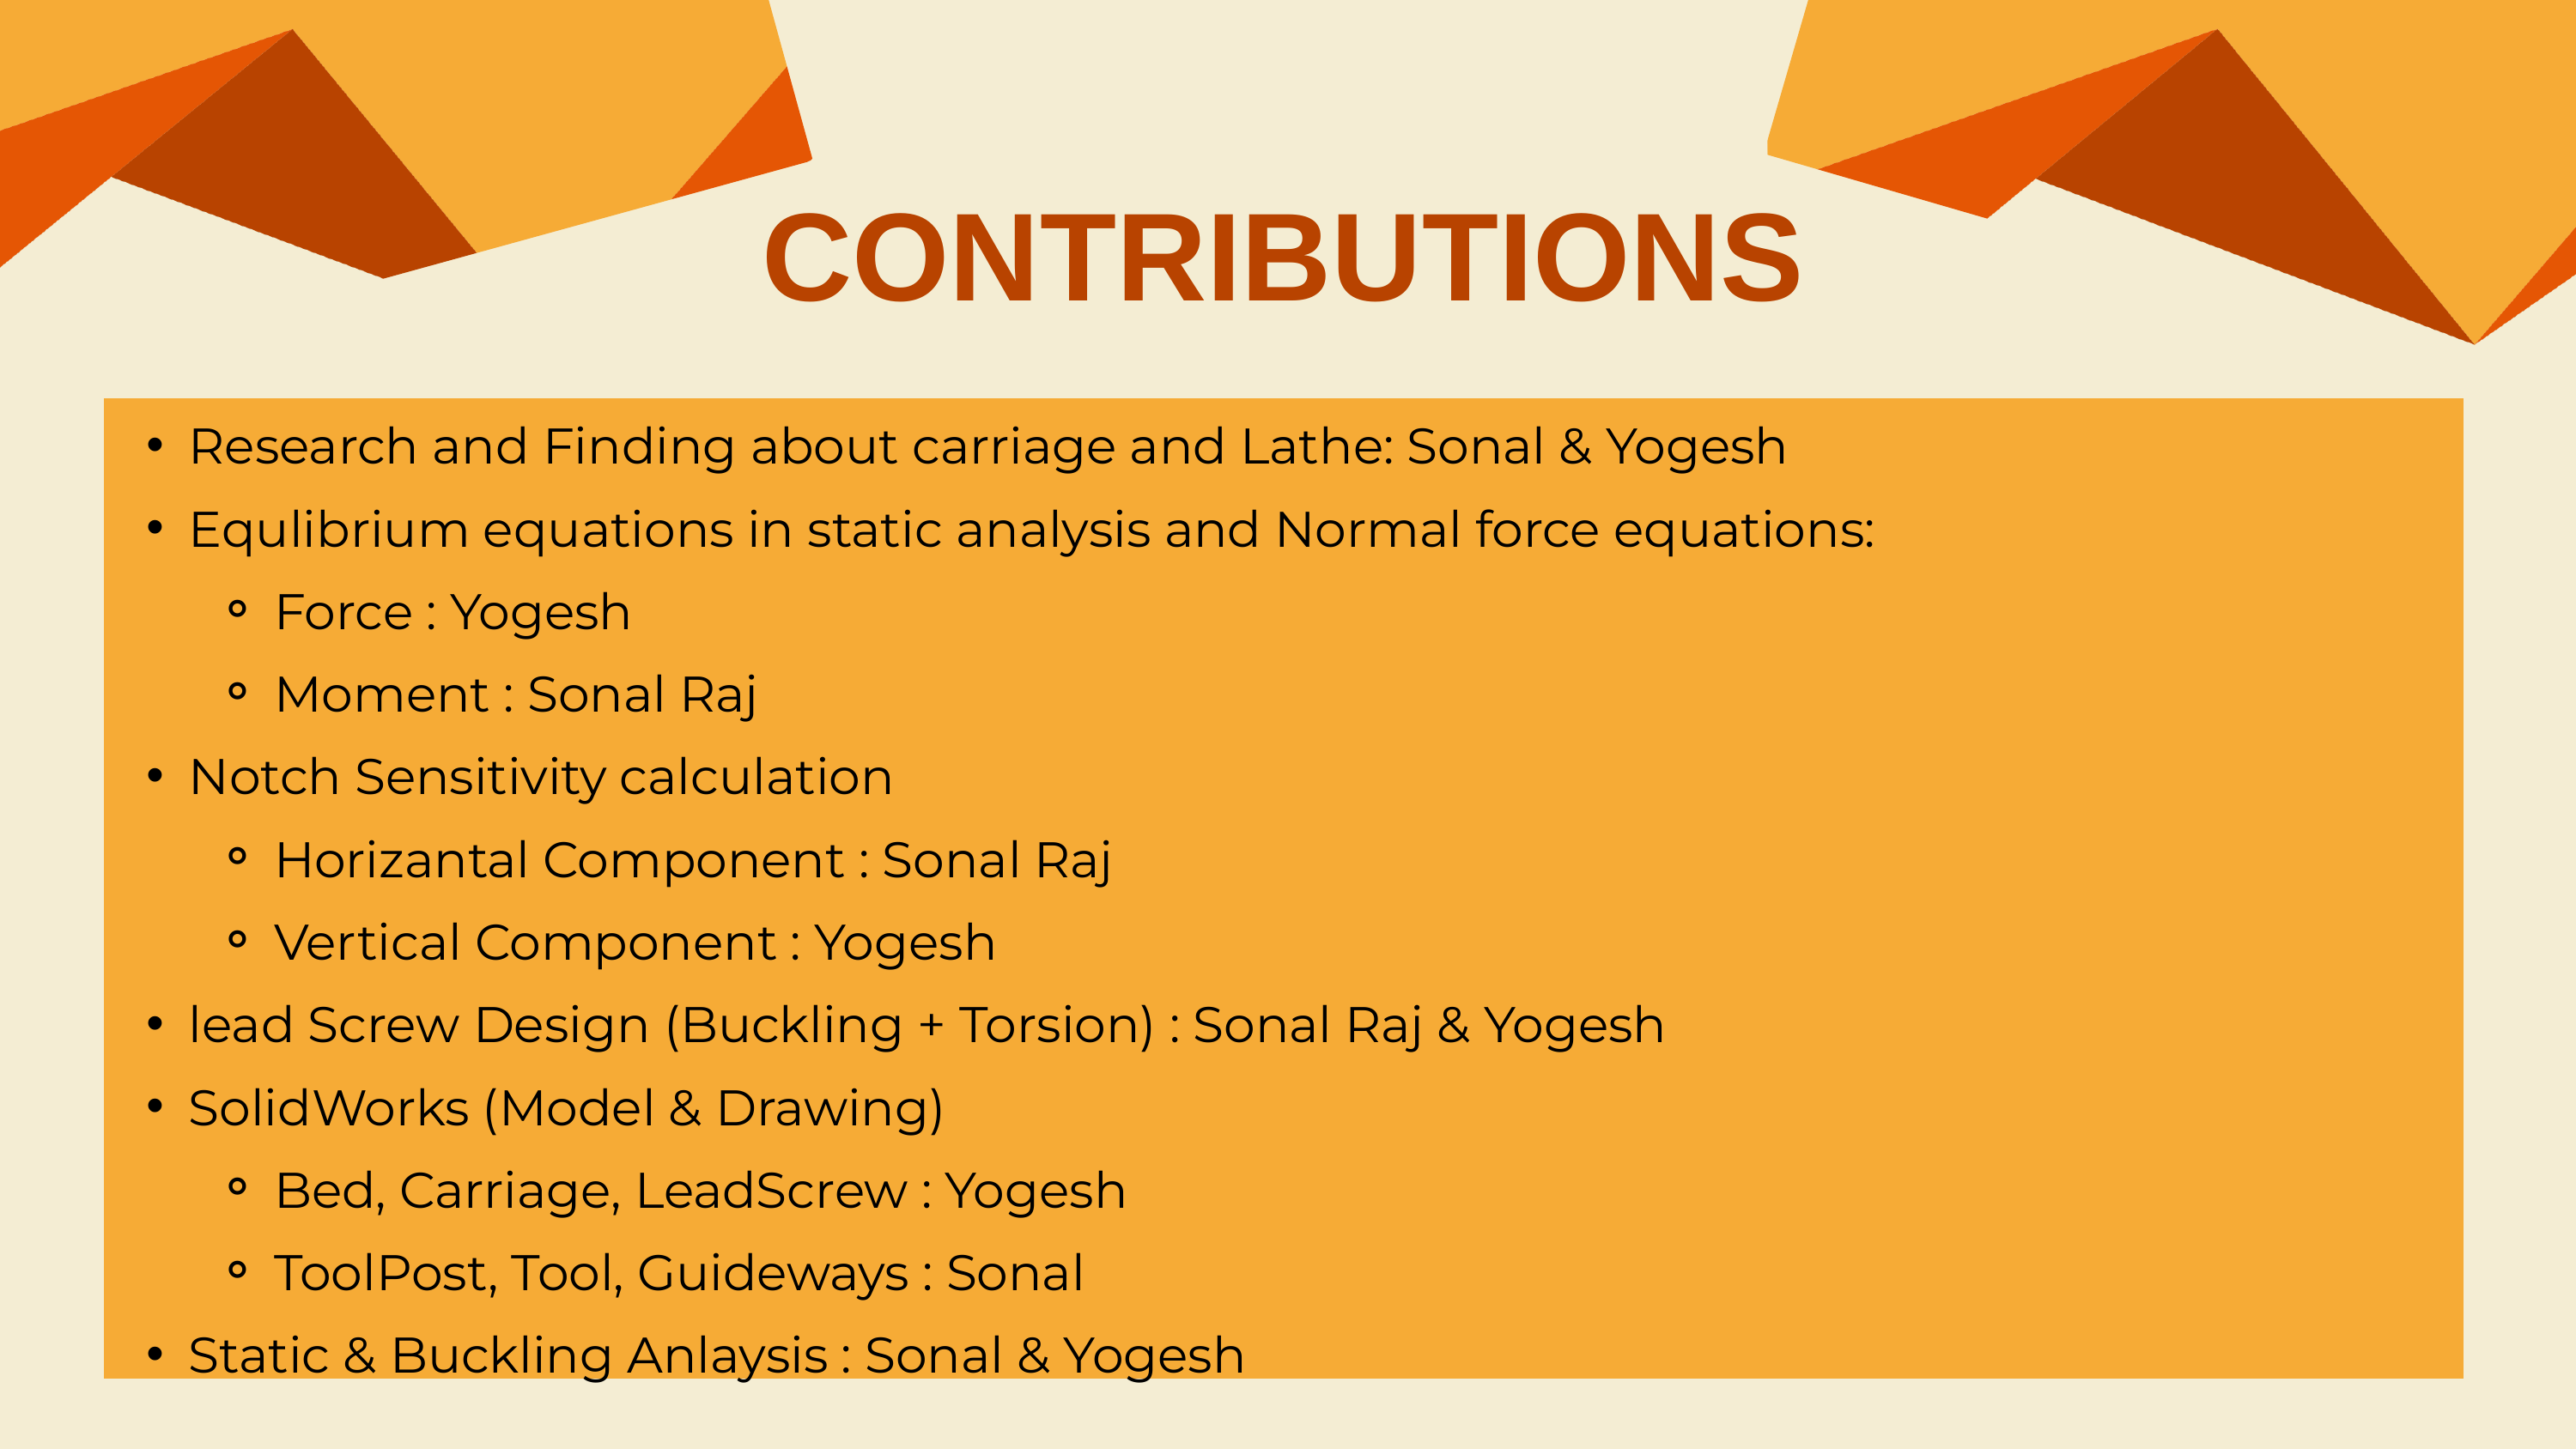

CONTRIBUTIONS
Research and Finding about carriage and Lathe: Sonal & Yogesh
Equlibrium equations in static analysis and Normal force equations:
Force : Yogesh
Moment : Sonal Raj
Notch Sensitivity calculation
Horizantal Component : Sonal Raj
Vertical Component : Yogesh
lead Screw Design (Buckling + Torsion) : Sonal Raj & Yogesh
SolidWorks (Model & Drawing)
Bed, Carriage, LeadScrew : Yogesh
ToolPost, Tool, Guideways : Sonal
Static & Buckling Anlaysis : Sonal & Yogesh